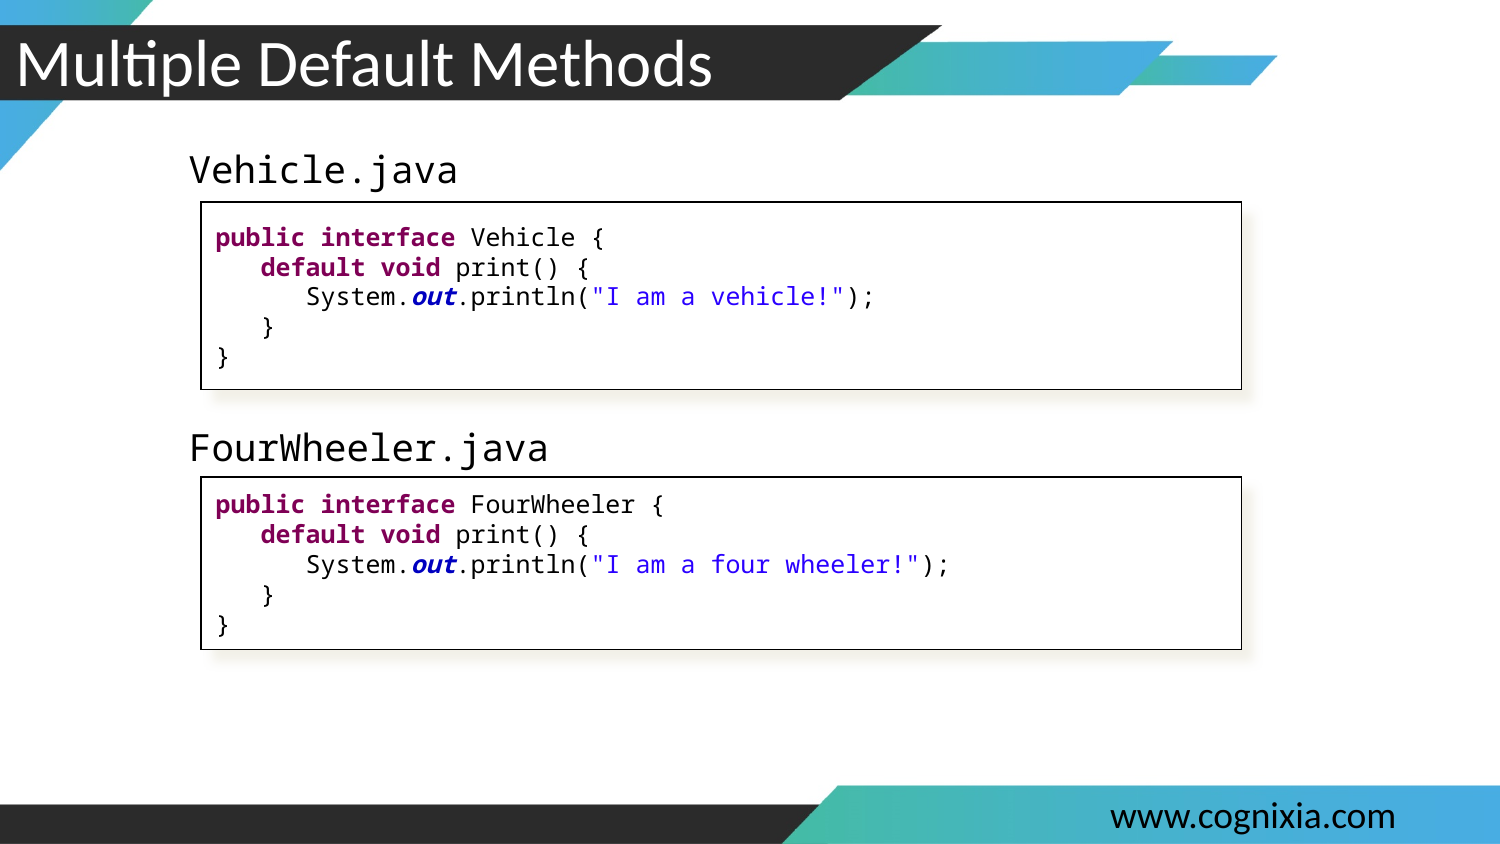

#
Multiple Default Methods
Vehicle.java
public interface Vehicle {
   default void print() {
      System.out.println("I am a vehicle!");
   }
}
FourWheeler.java
public interface FourWheeler {
   default void print() {
      System.out.println("I am a four wheeler!");
   }
}